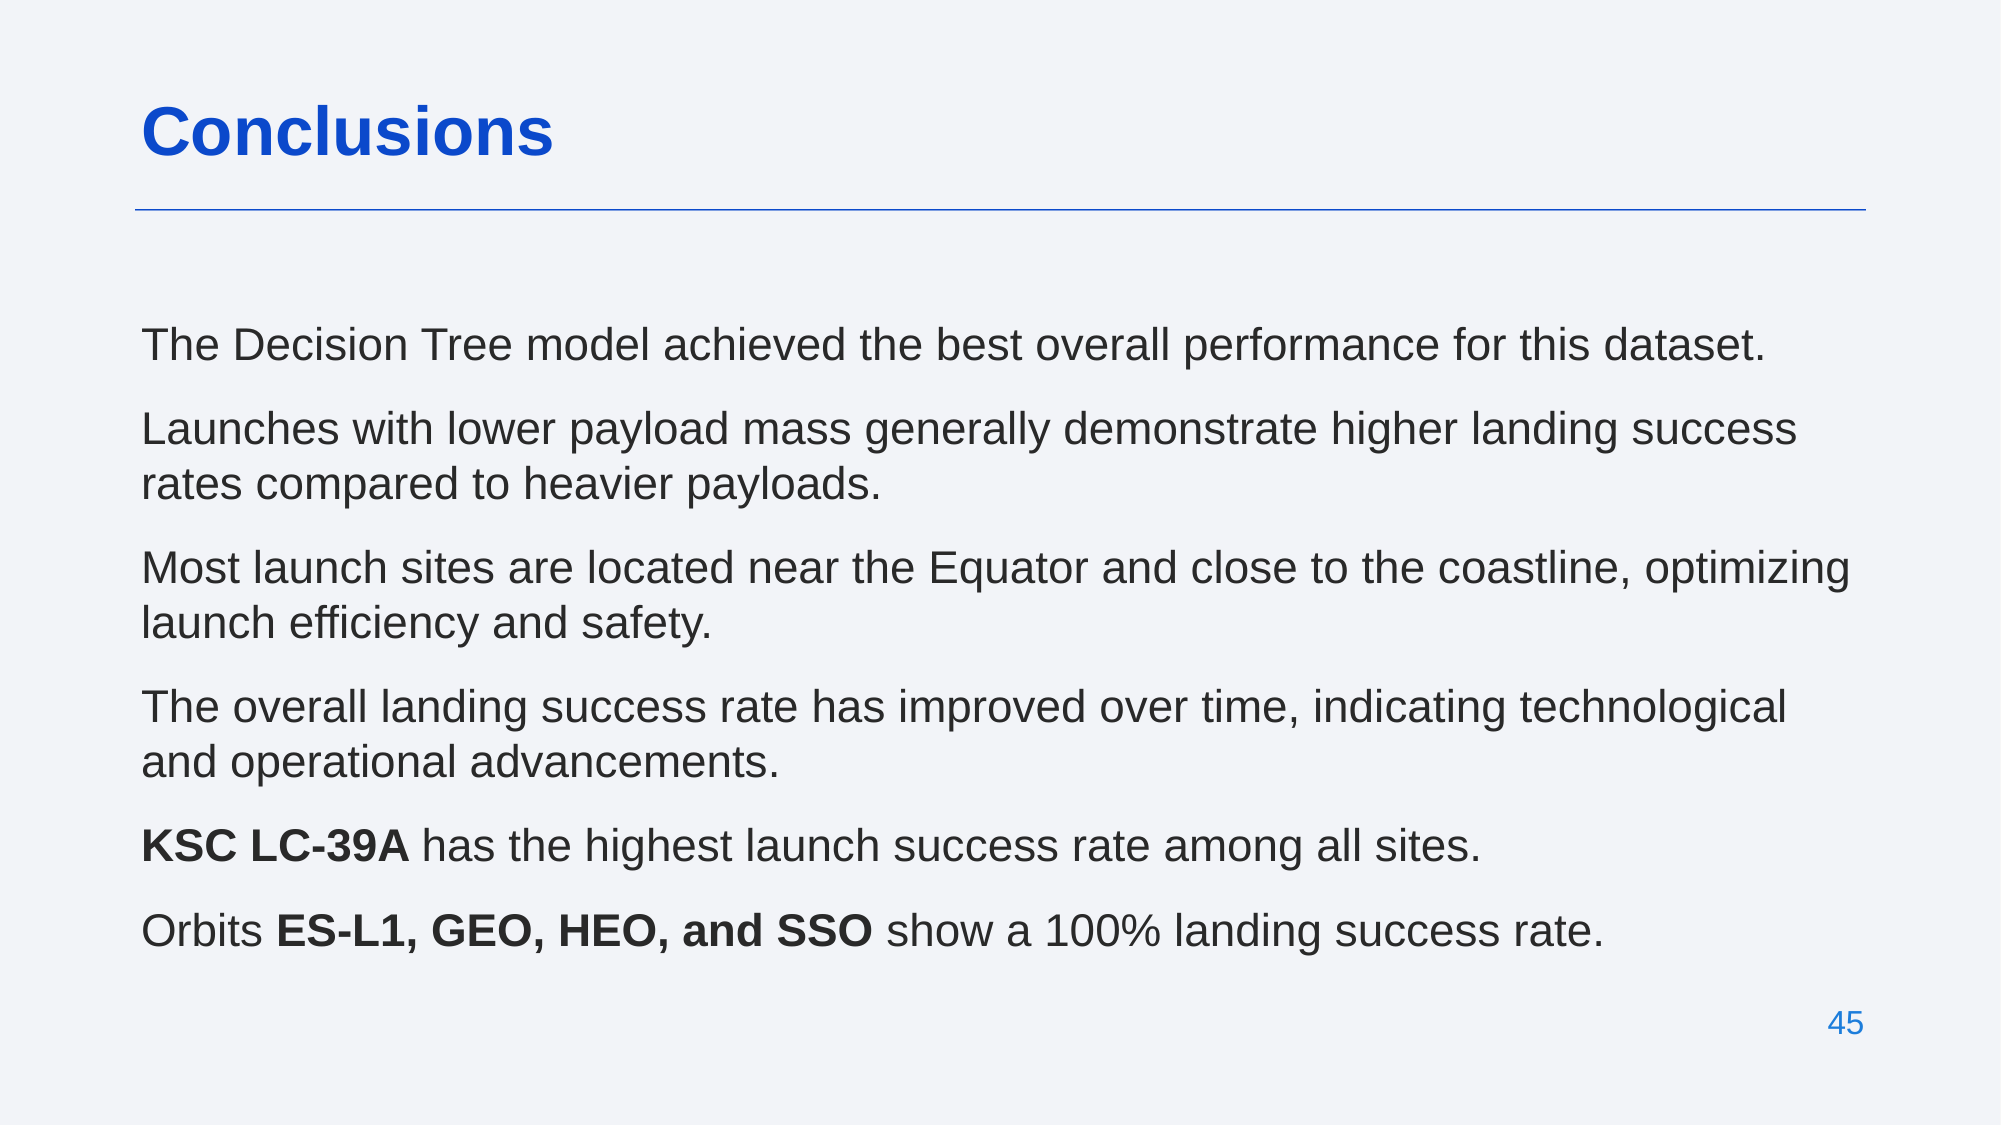

Conclusions
The Decision Tree model achieved the best overall performance for this dataset.
Launches with lower payload mass generally demonstrate higher landing success rates compared to heavier payloads.
Most launch sites are located near the Equator and close to the coastline, optimizing launch efficiency and safety.
The overall landing success rate has improved over time, indicating technological and operational advancements.
KSC LC-39A has the highest launch success rate among all sites.
Orbits ES-L1, GEO, HEO, and SSO show a 100% landing success rate.
45